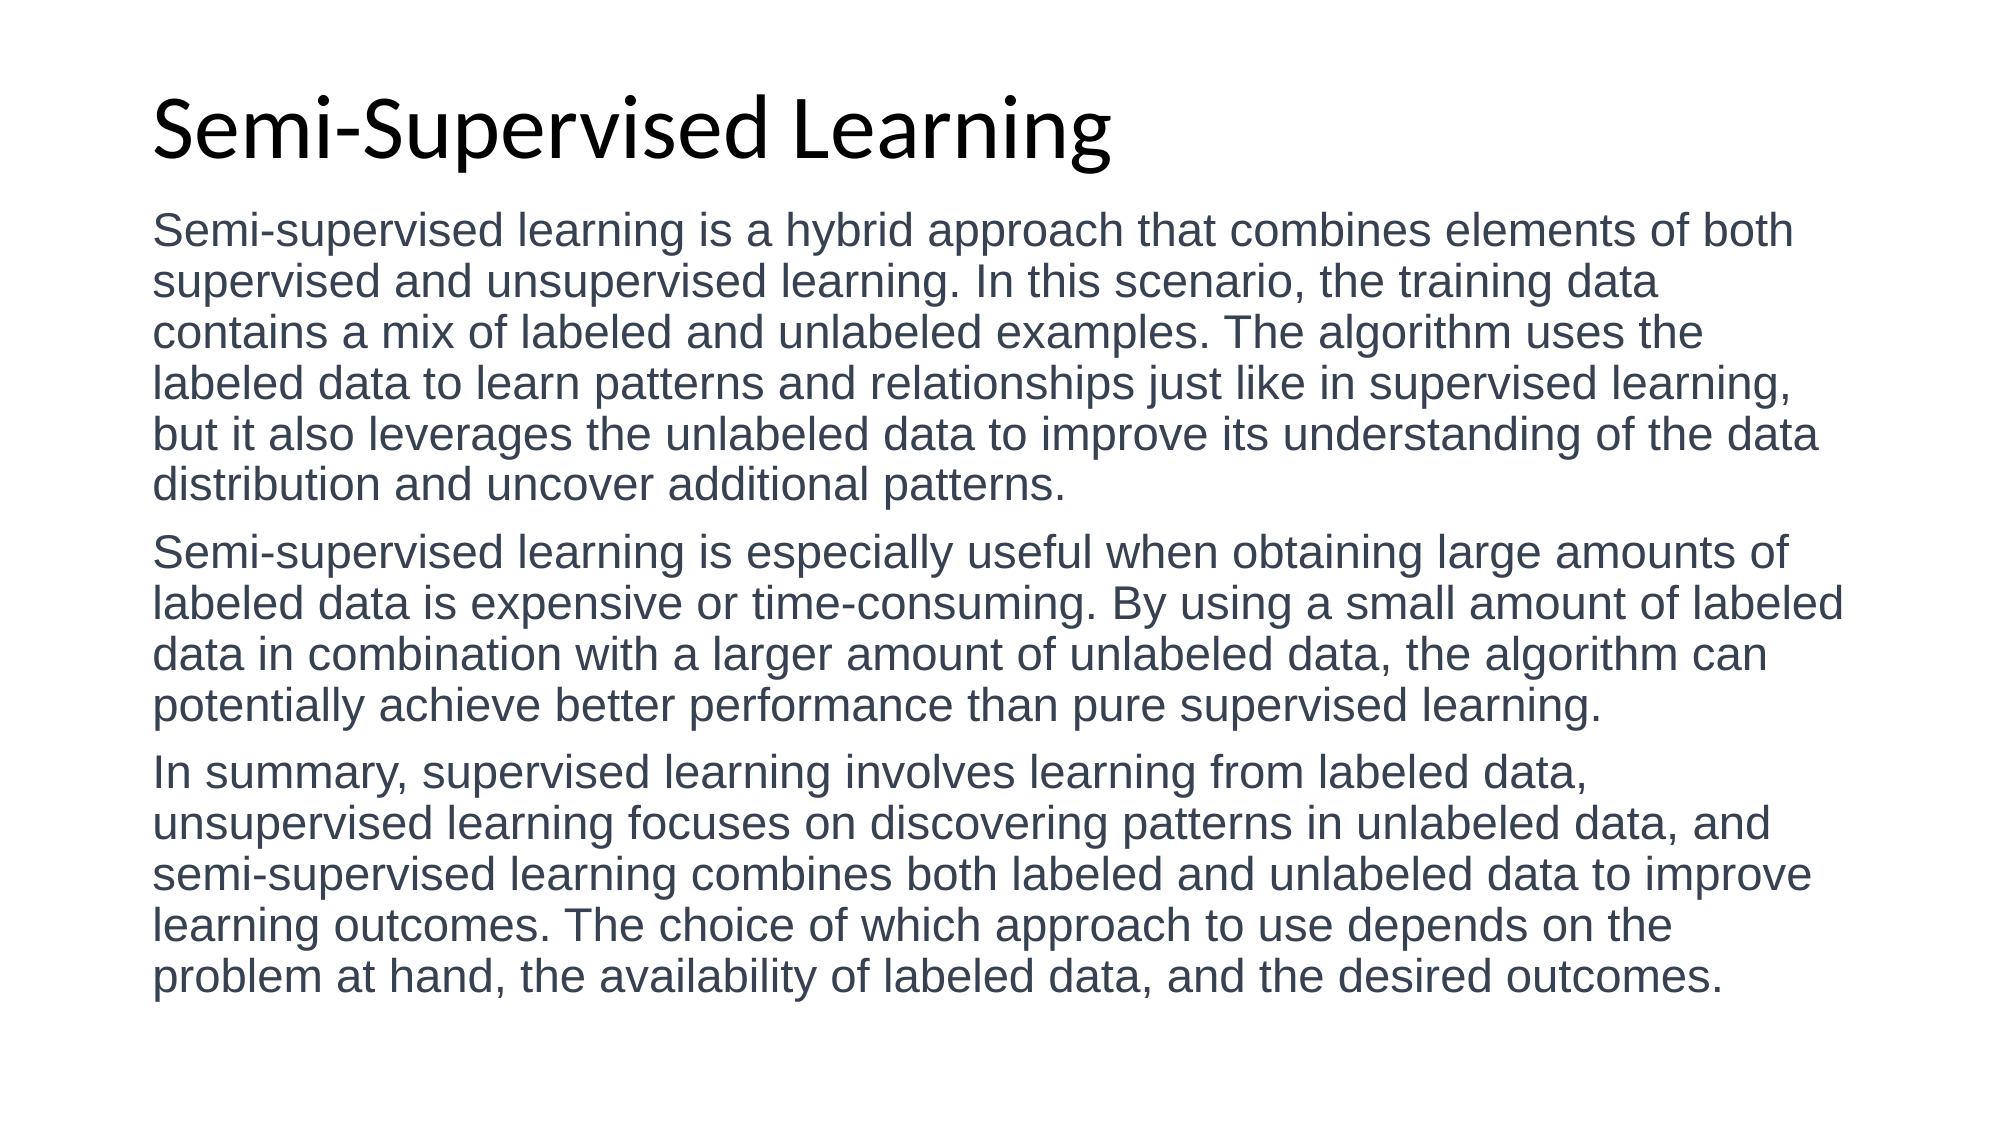

# Semi-Supervised Learning
Semi-supervised learning is a hybrid approach that combines elements of both supervised and unsupervised learning. In this scenario, the training data contains a mix of labeled and unlabeled examples. The algorithm uses the labeled data to learn patterns and relationships just like in supervised learning, but it also leverages the unlabeled data to improve its understanding of the data distribution and uncover additional patterns.
Semi-supervised learning is especially useful when obtaining large amounts of labeled data is expensive or time-consuming. By using a small amount of labeled data in combination with a larger amount of unlabeled data, the algorithm can potentially achieve better performance than pure supervised learning.
In summary, supervised learning involves learning from labeled data, unsupervised learning focuses on discovering patterns in unlabeled data, and semi-supervised learning combines both labeled and unlabeled data to improve learning outcomes. The choice of which approach to use depends on the problem at hand, the availability of labeled data, and the desired outcomes.